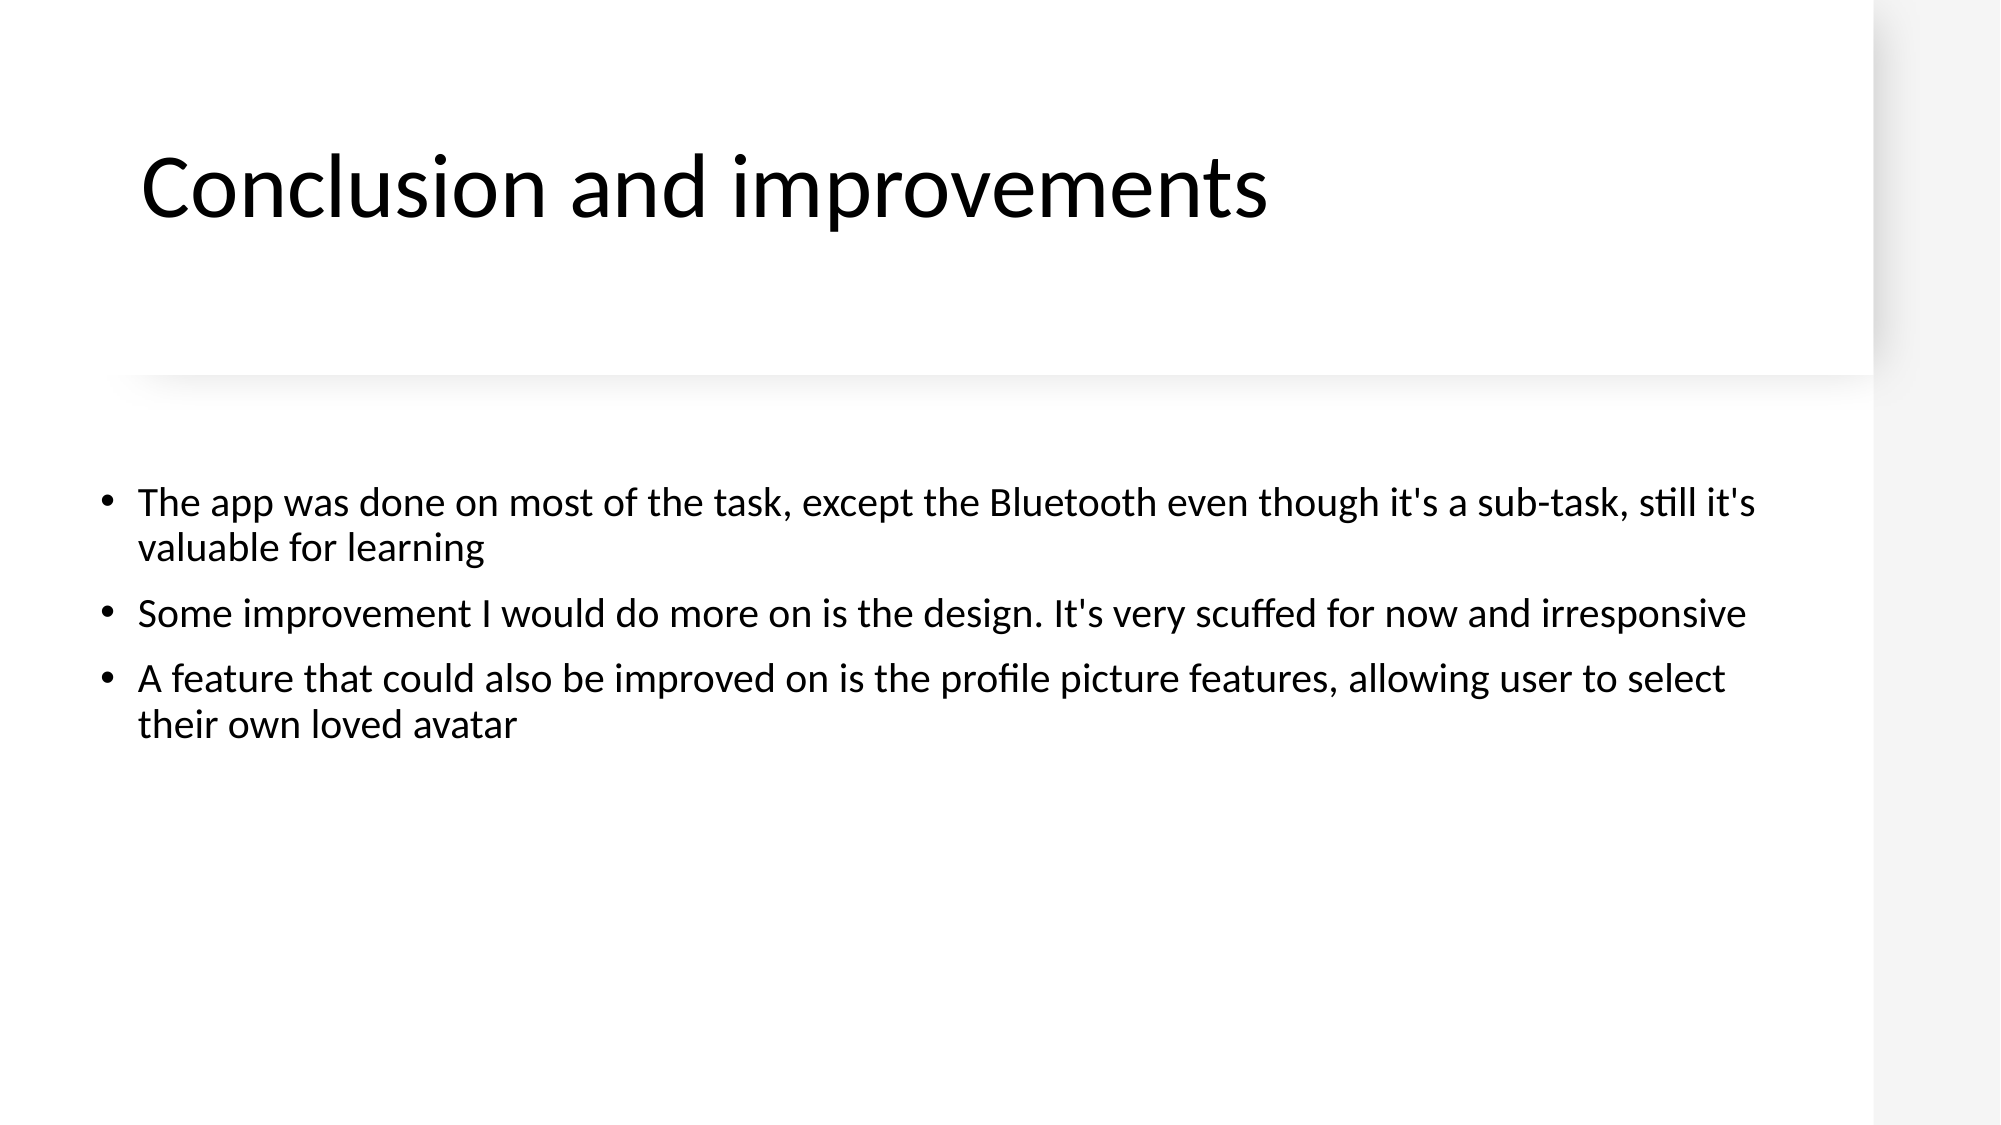

# Conclusion and improvements
The app was done on most of the task, except the Bluetooth even though it's a sub-task, still it's valuable for learning
Some improvement I would do more on is the design. It's very scuffed for now and irresponsive
A feature that could also be improved on is the profile picture features, allowing user to select their own loved avatar
24